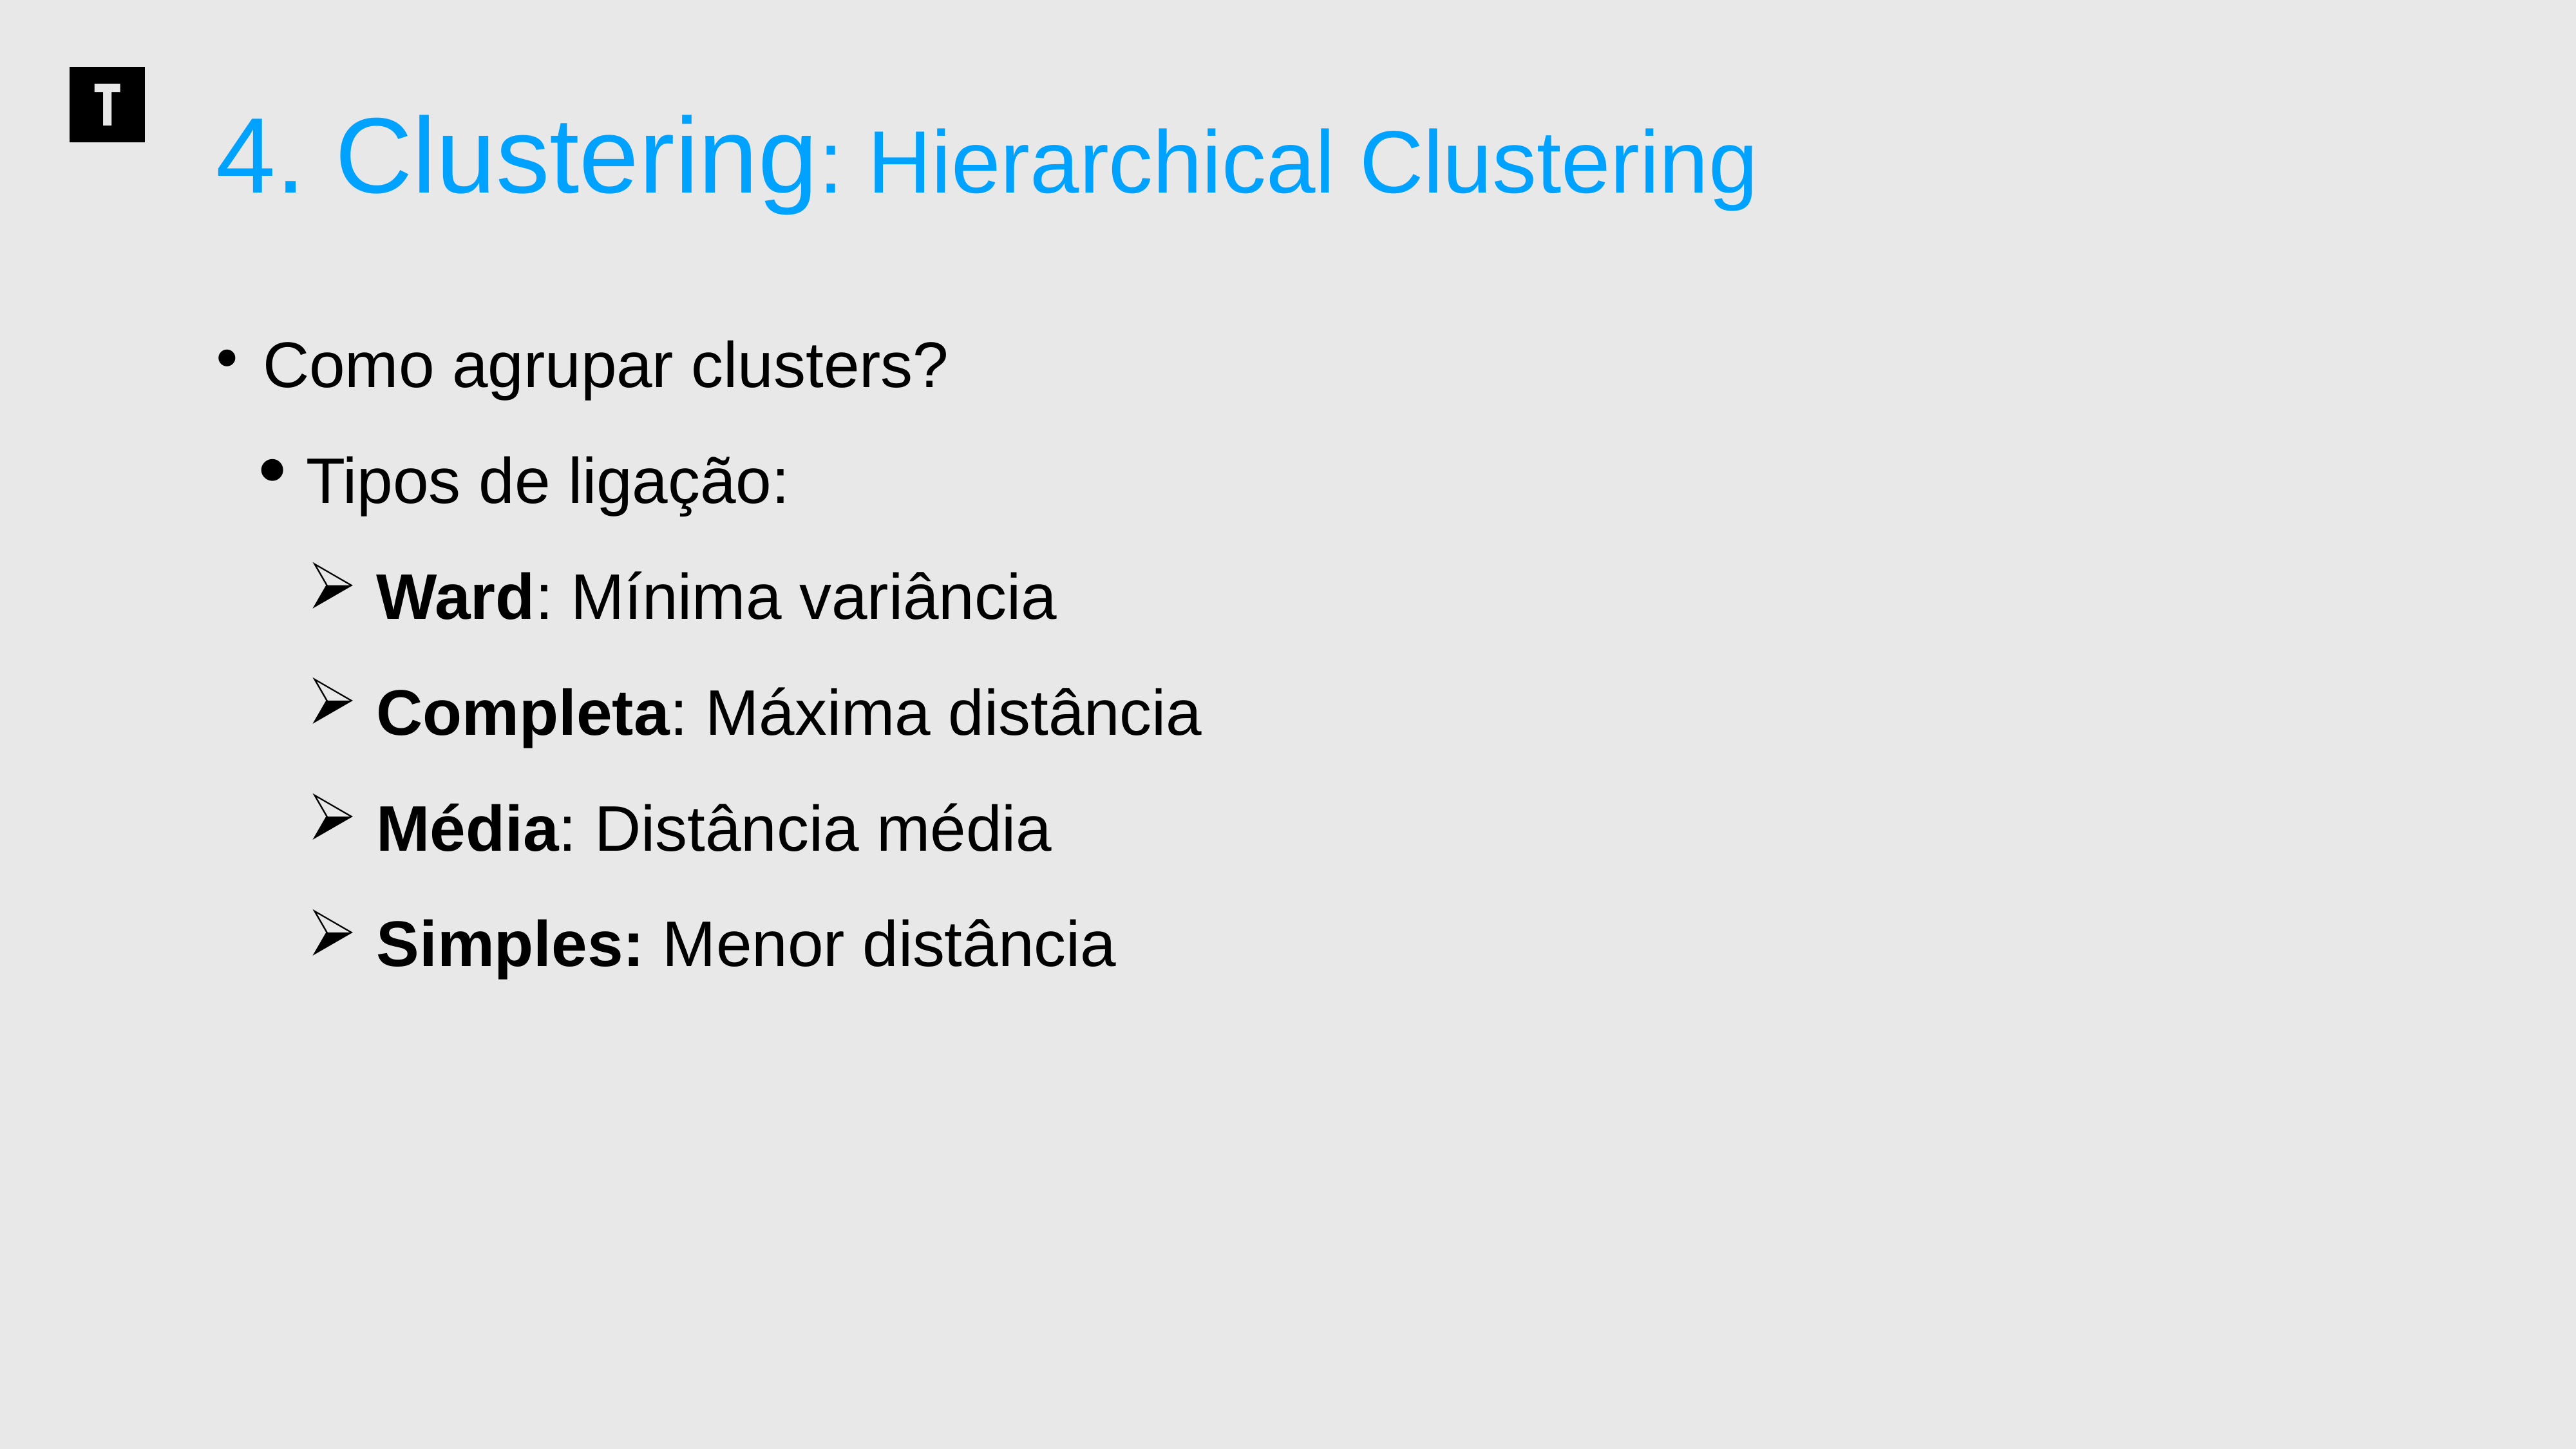

4. Clustering: Hierarchical Clustering

 Como agrupar clusters?
 Tipos de ligação:
 Ward: Mínima variância
 Completa: Máxima distância
 Média: Distância média
 Simples: Menor distância